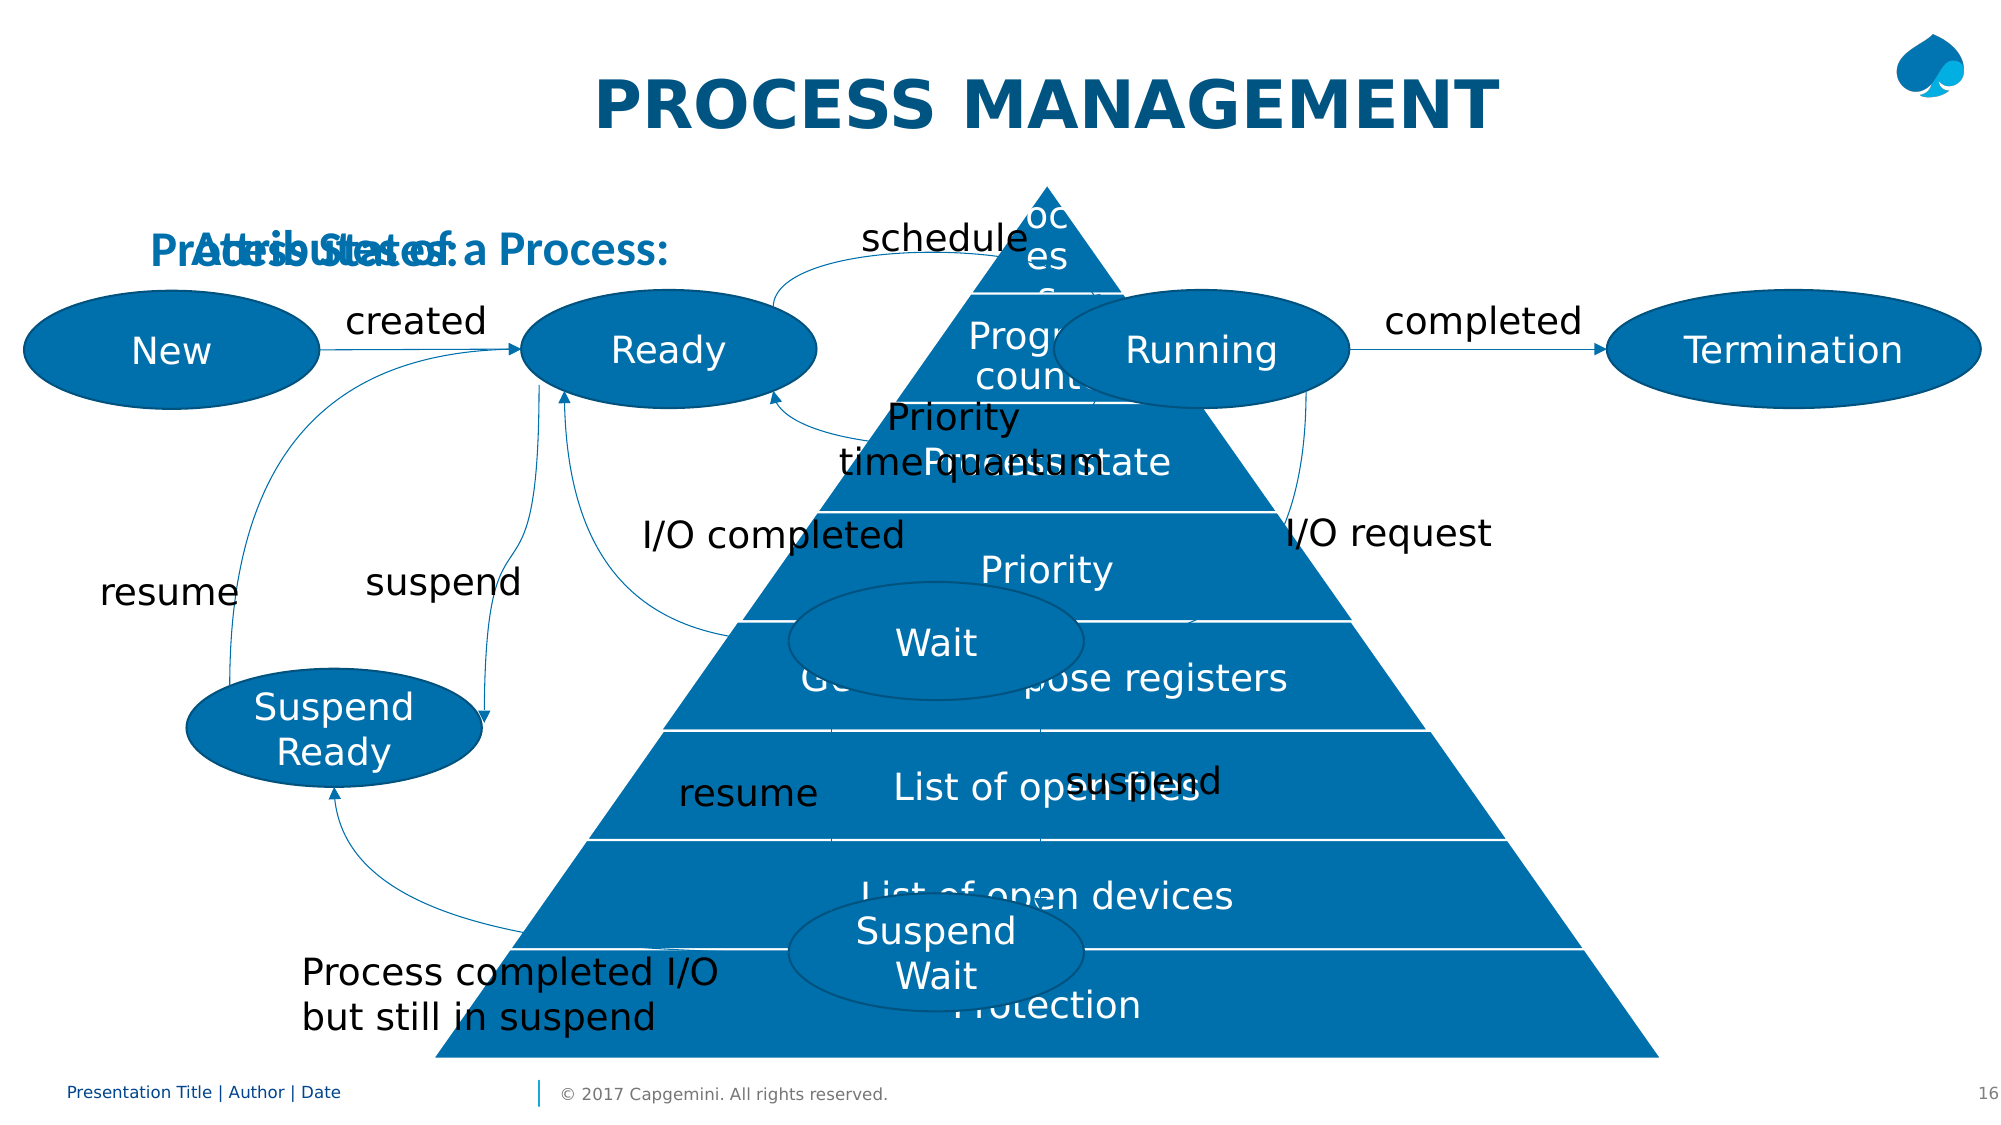

PROCESS MANAGEMENT
Process Id
Program counter
Process state
Priority
General purpose registers
List of open files
List of open devices
Protection
schedule
completed
created
Ready
Running
Termination
New
    Priority
time quantum

I/O request
I/O completed
suspend
resume
Wait
SuspendReady
suspend
resume
Suspend Wait
Process completed I/O
but still in suspend
Attributes of a Process:
Process States: